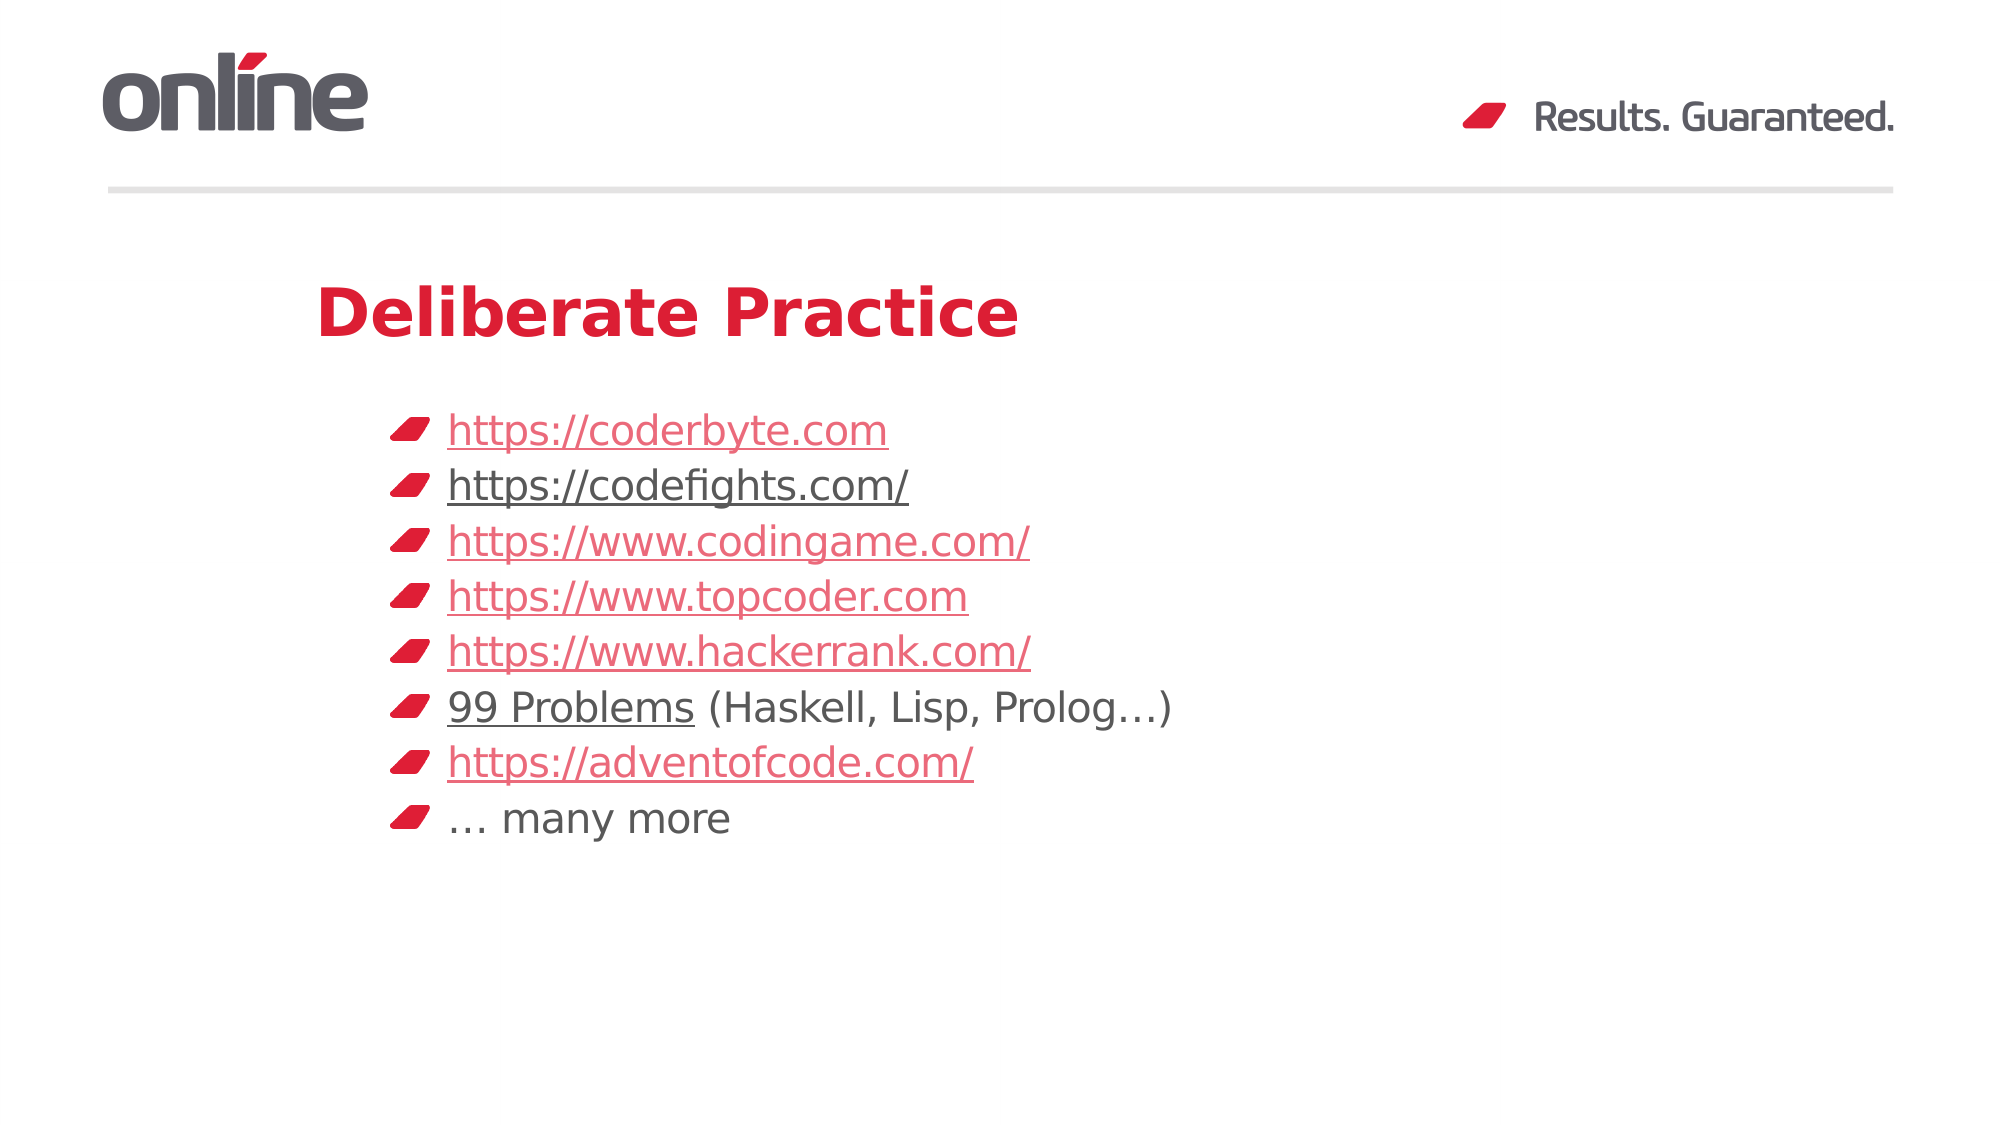

# Deliberate Practice
https://coderbyte.com
https://codefights.com/
https://www.codingame.com/
https://www.topcoder.com
https://www.hackerrank.com/
99 Problems (Haskell, Lisp, Prolog…)
https://adventofcode.com/
… many more